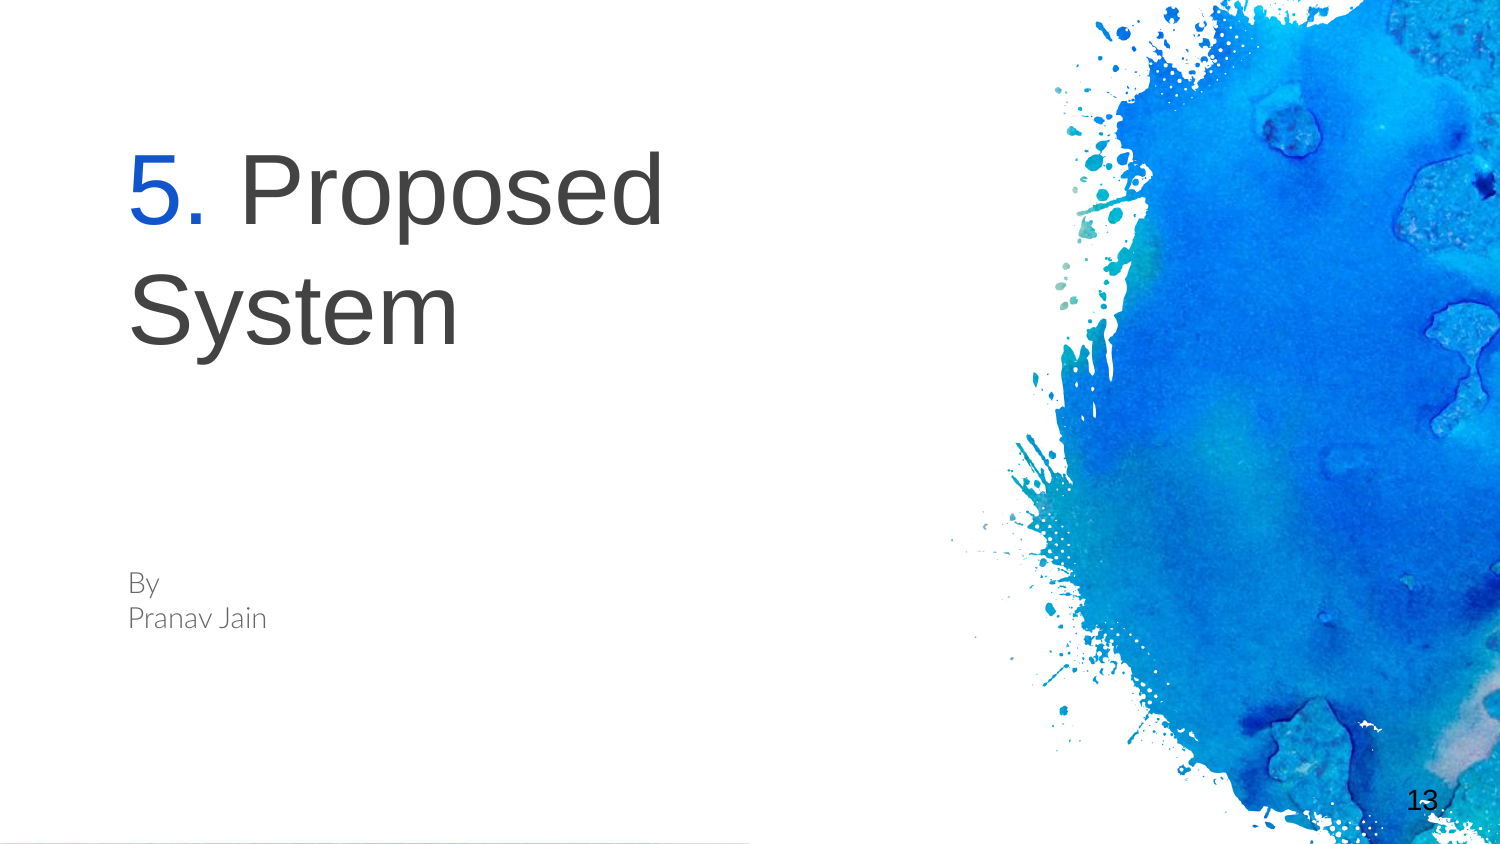

# 5. Proposed System
By
Pranav Jain
13